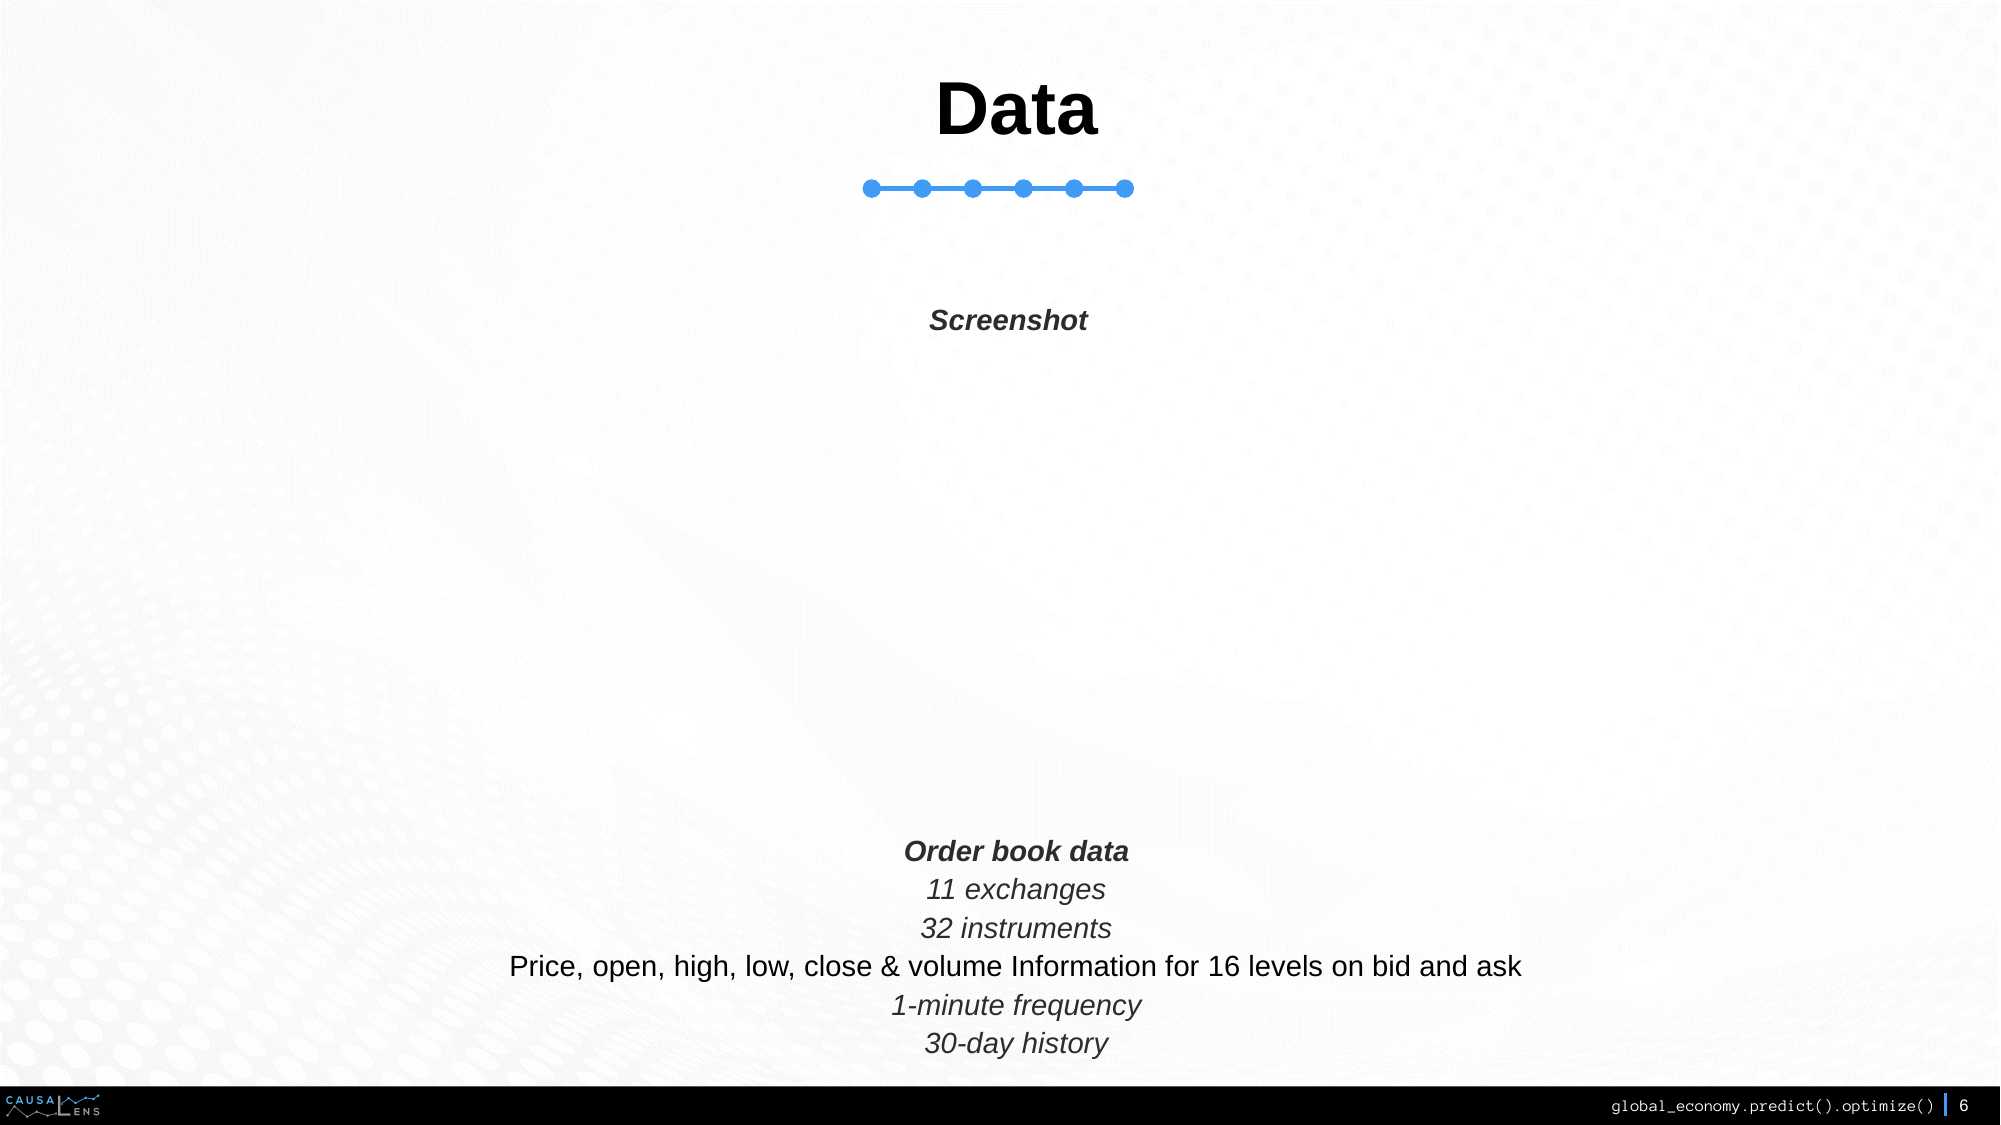

# Data

Screenshot

Order book data
11 exchanges
32 instruments
Price, open, high, low, close & volume Information for 16 levels on bid and ask
1-minute frequency
30-day history